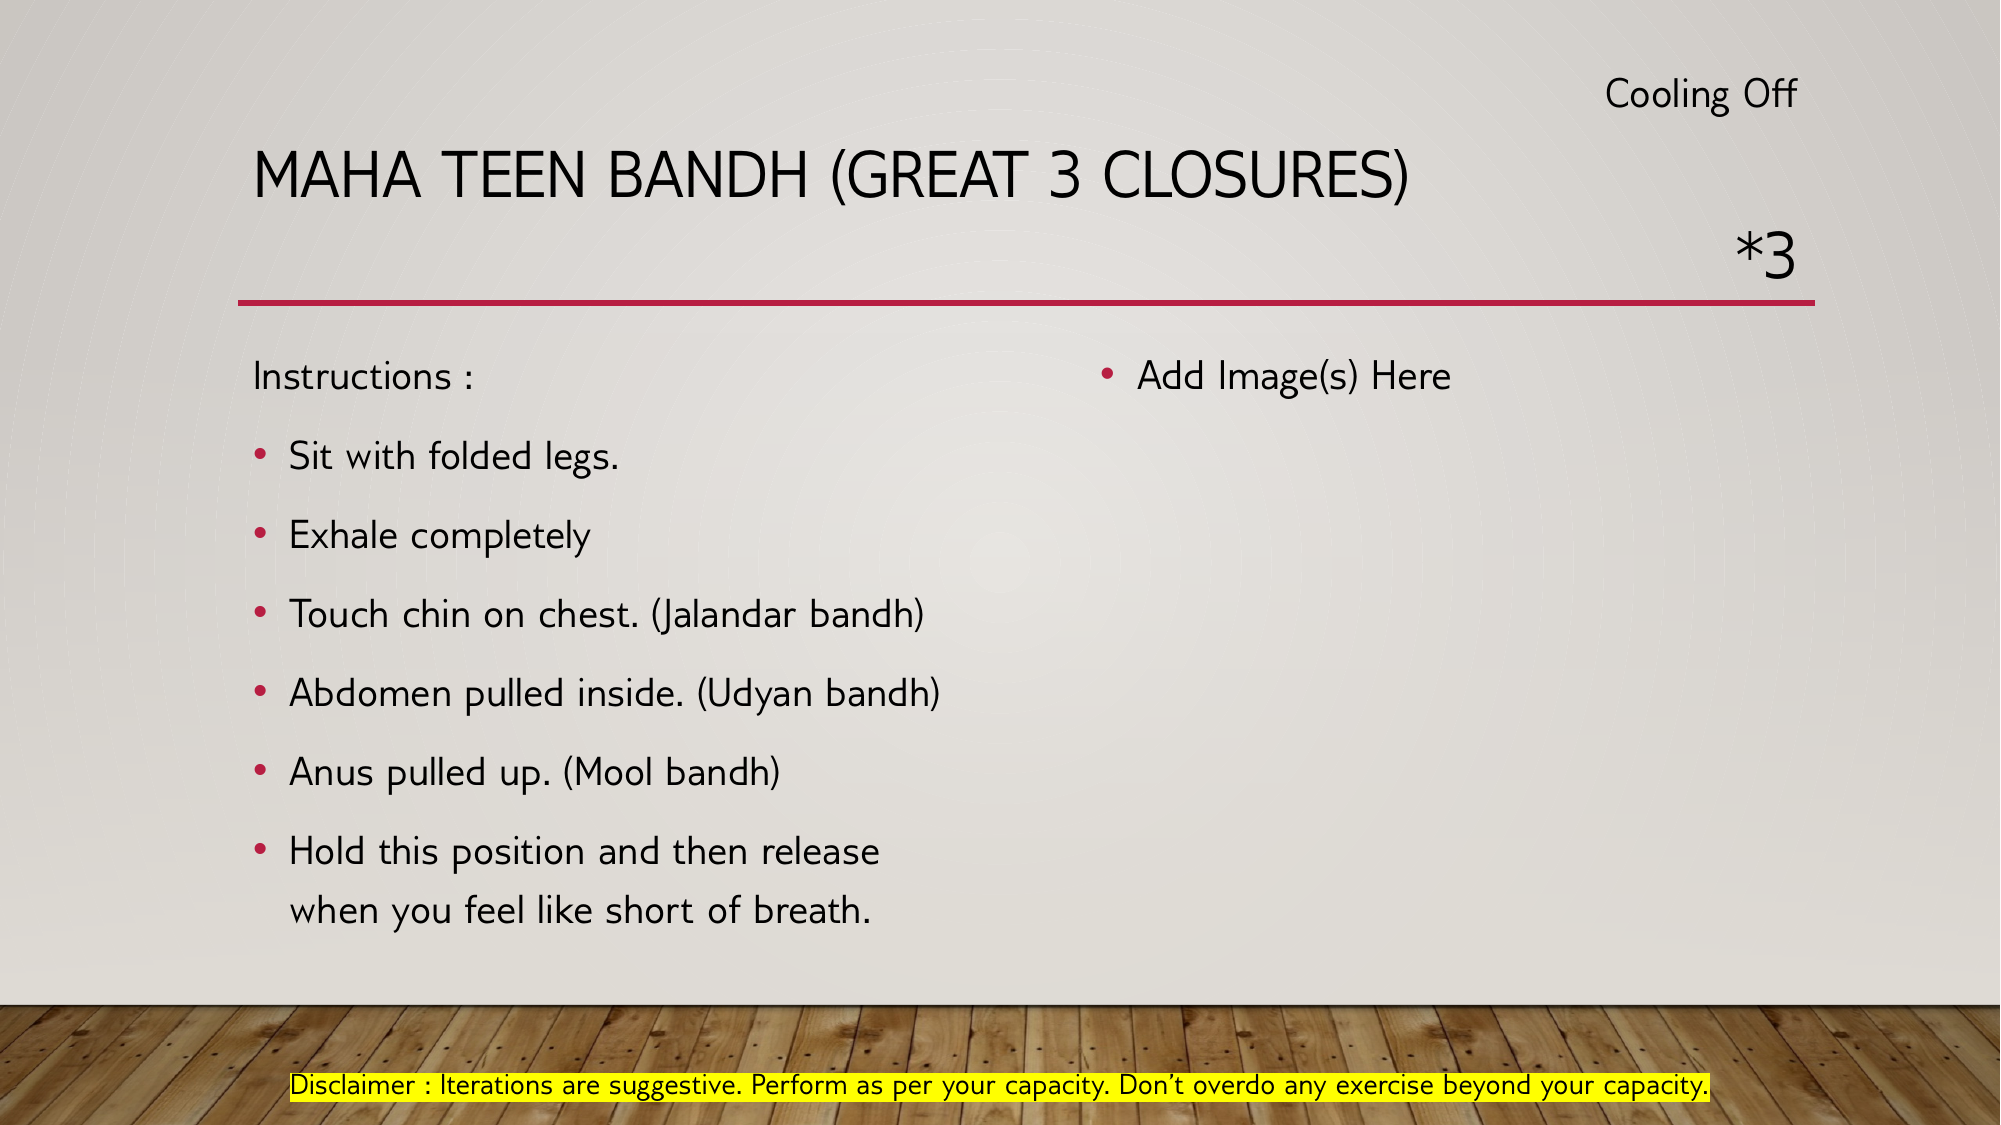

Cooling Off
# Maha Teen bandh (Great 3 closures)
*3
Add Image(s) Here

Instructions :
Sit with folded legs.
Exhale completely
Touch chin on chest. (Jalandar bandh)
Abdomen pulled inside. (Udyan bandh)
Anus pulled up. (Mool bandh)
Hold this position and then release when you feel like short of breath.

Disclaimer : Iterations are suggestive. Perform as per your capacity. Don’t overdo any exercise beyond your capacity.